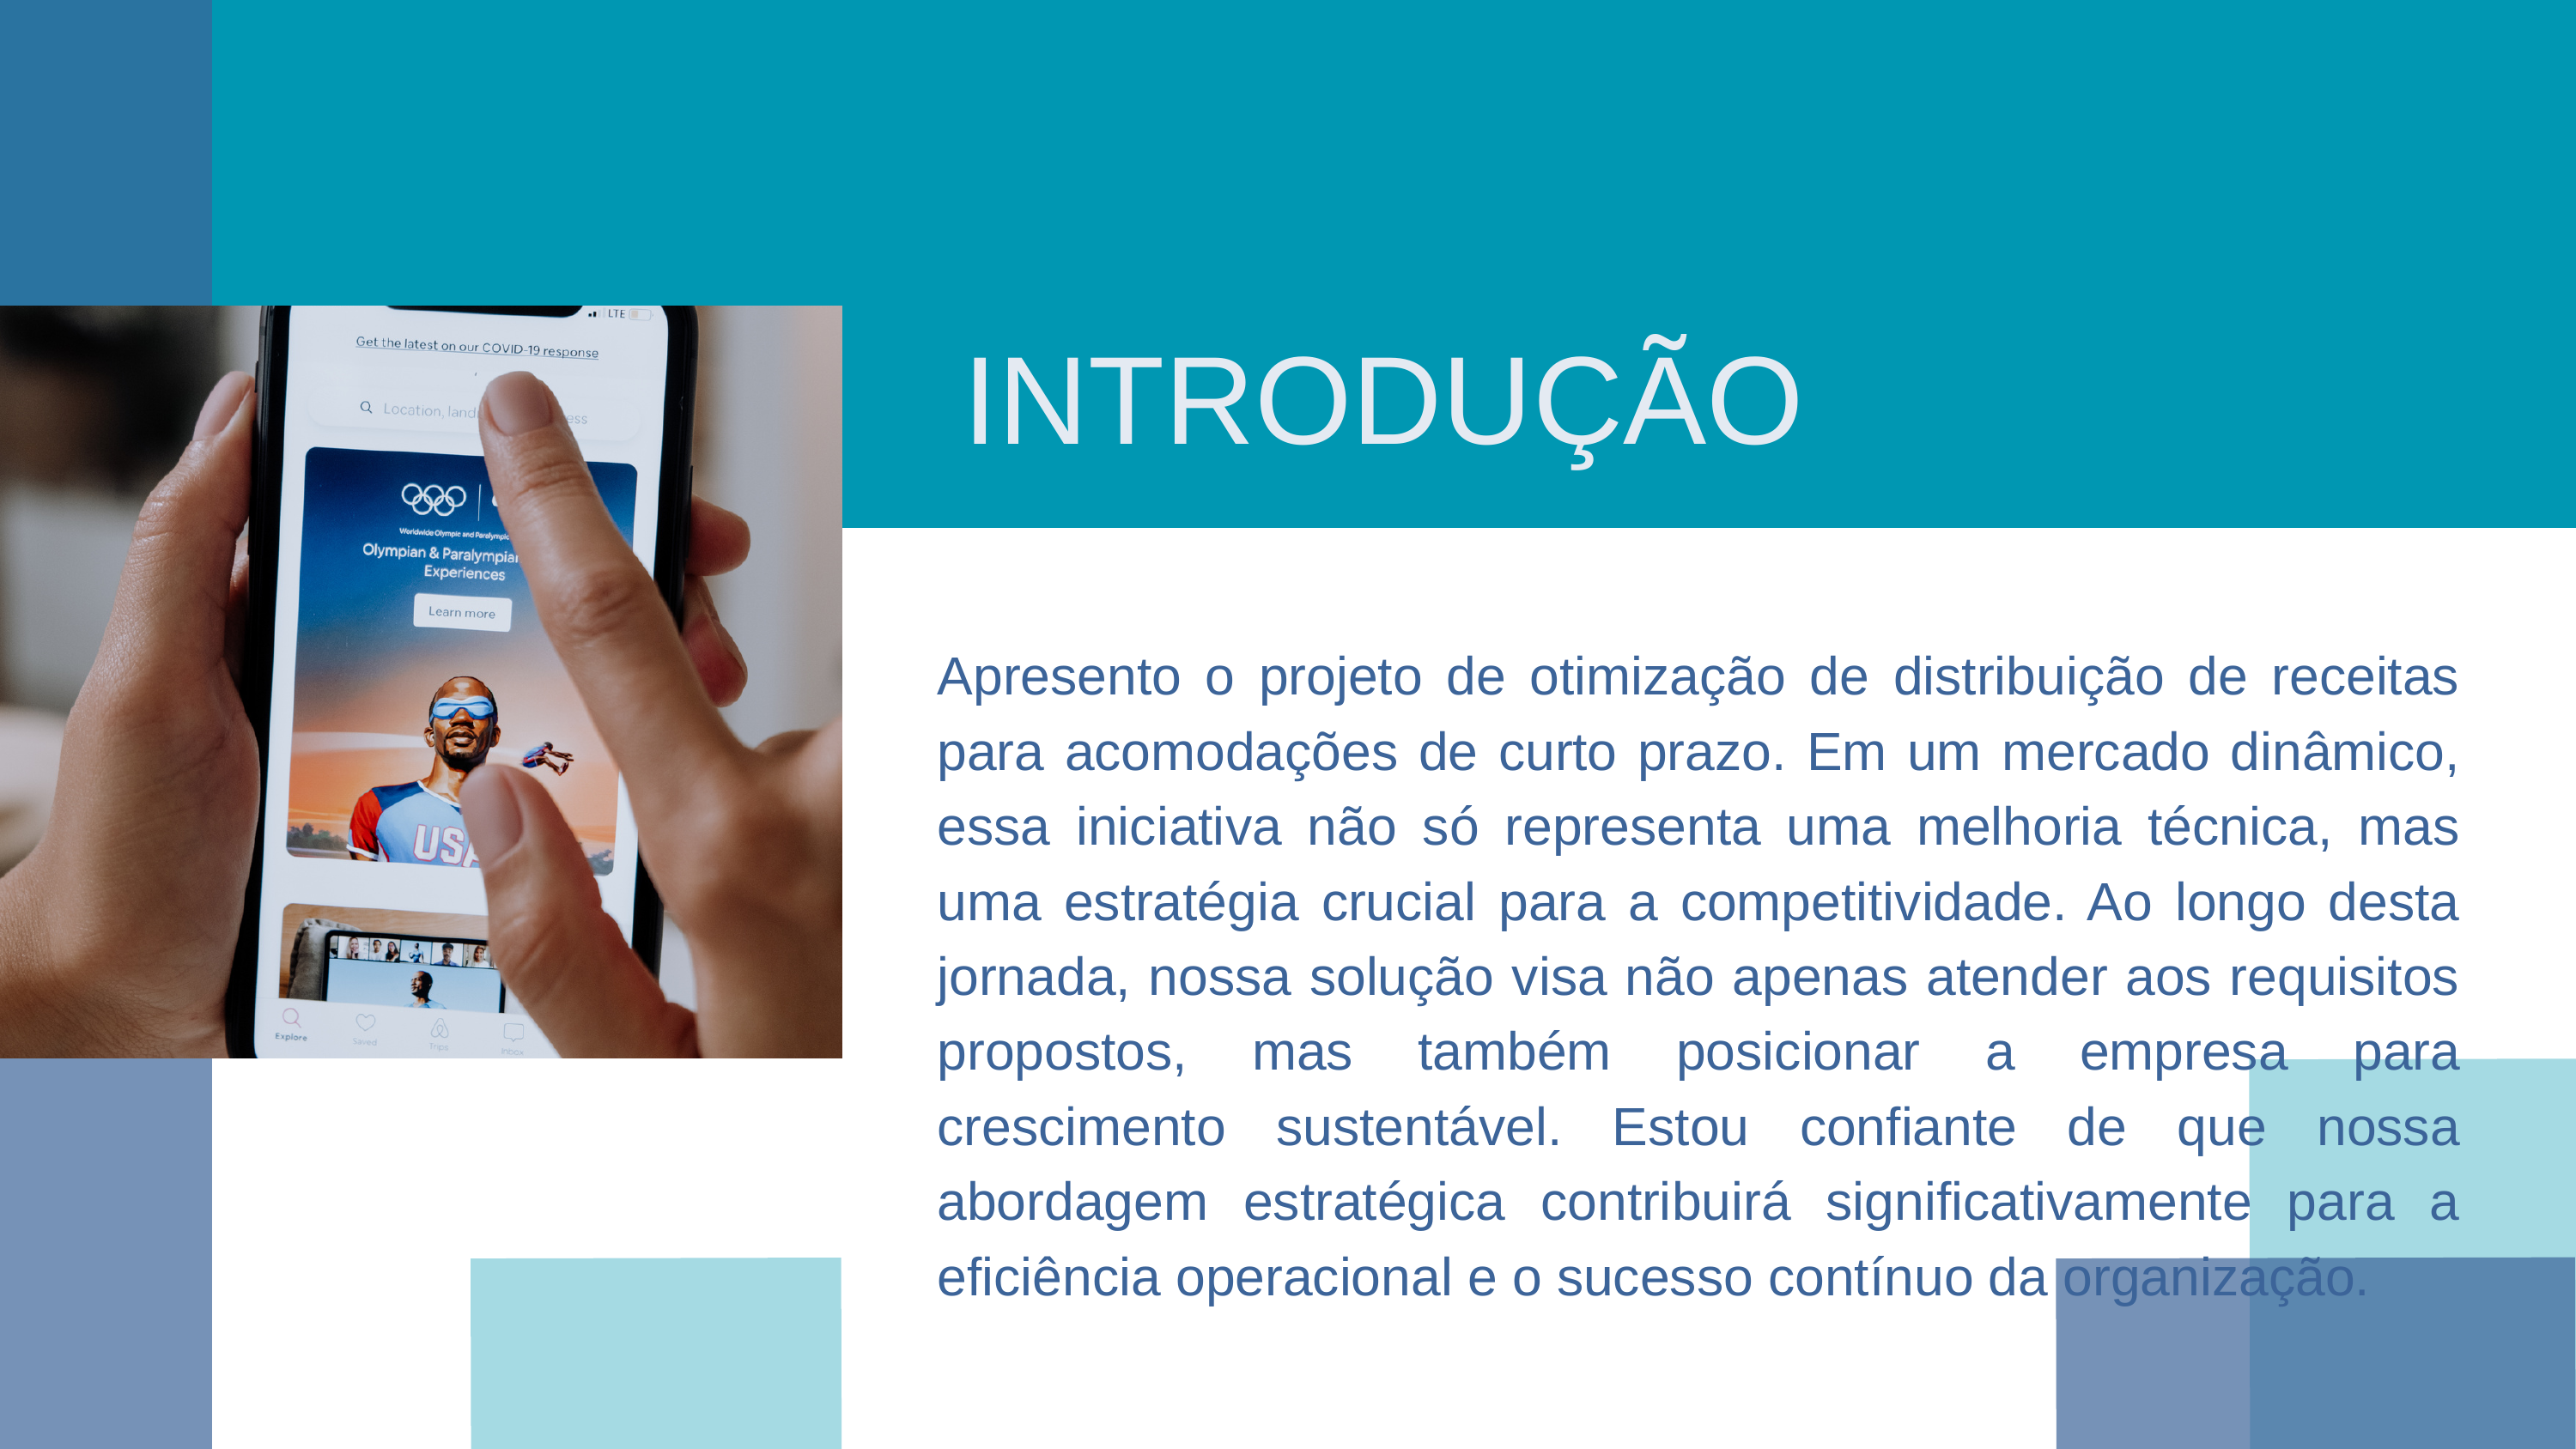

INTRODUÇÃO

Apresento o projeto de otimização de distribuição de receitas para acomodações de curto prazo. Em um mercado dinâmico, essa iniciativa não só representa uma melhoria técnica, mas uma estratégia crucial para a competitividade. Ao longo desta jornada, nossa solução visa não apenas atender aos requisitos propostos, mas também posicionar a empresa para crescimento sustentável. Estou confiante de que nossa abordagem estratégica contribuirá significativamente para a eficiência operacional e o sucesso contínuo da organização.